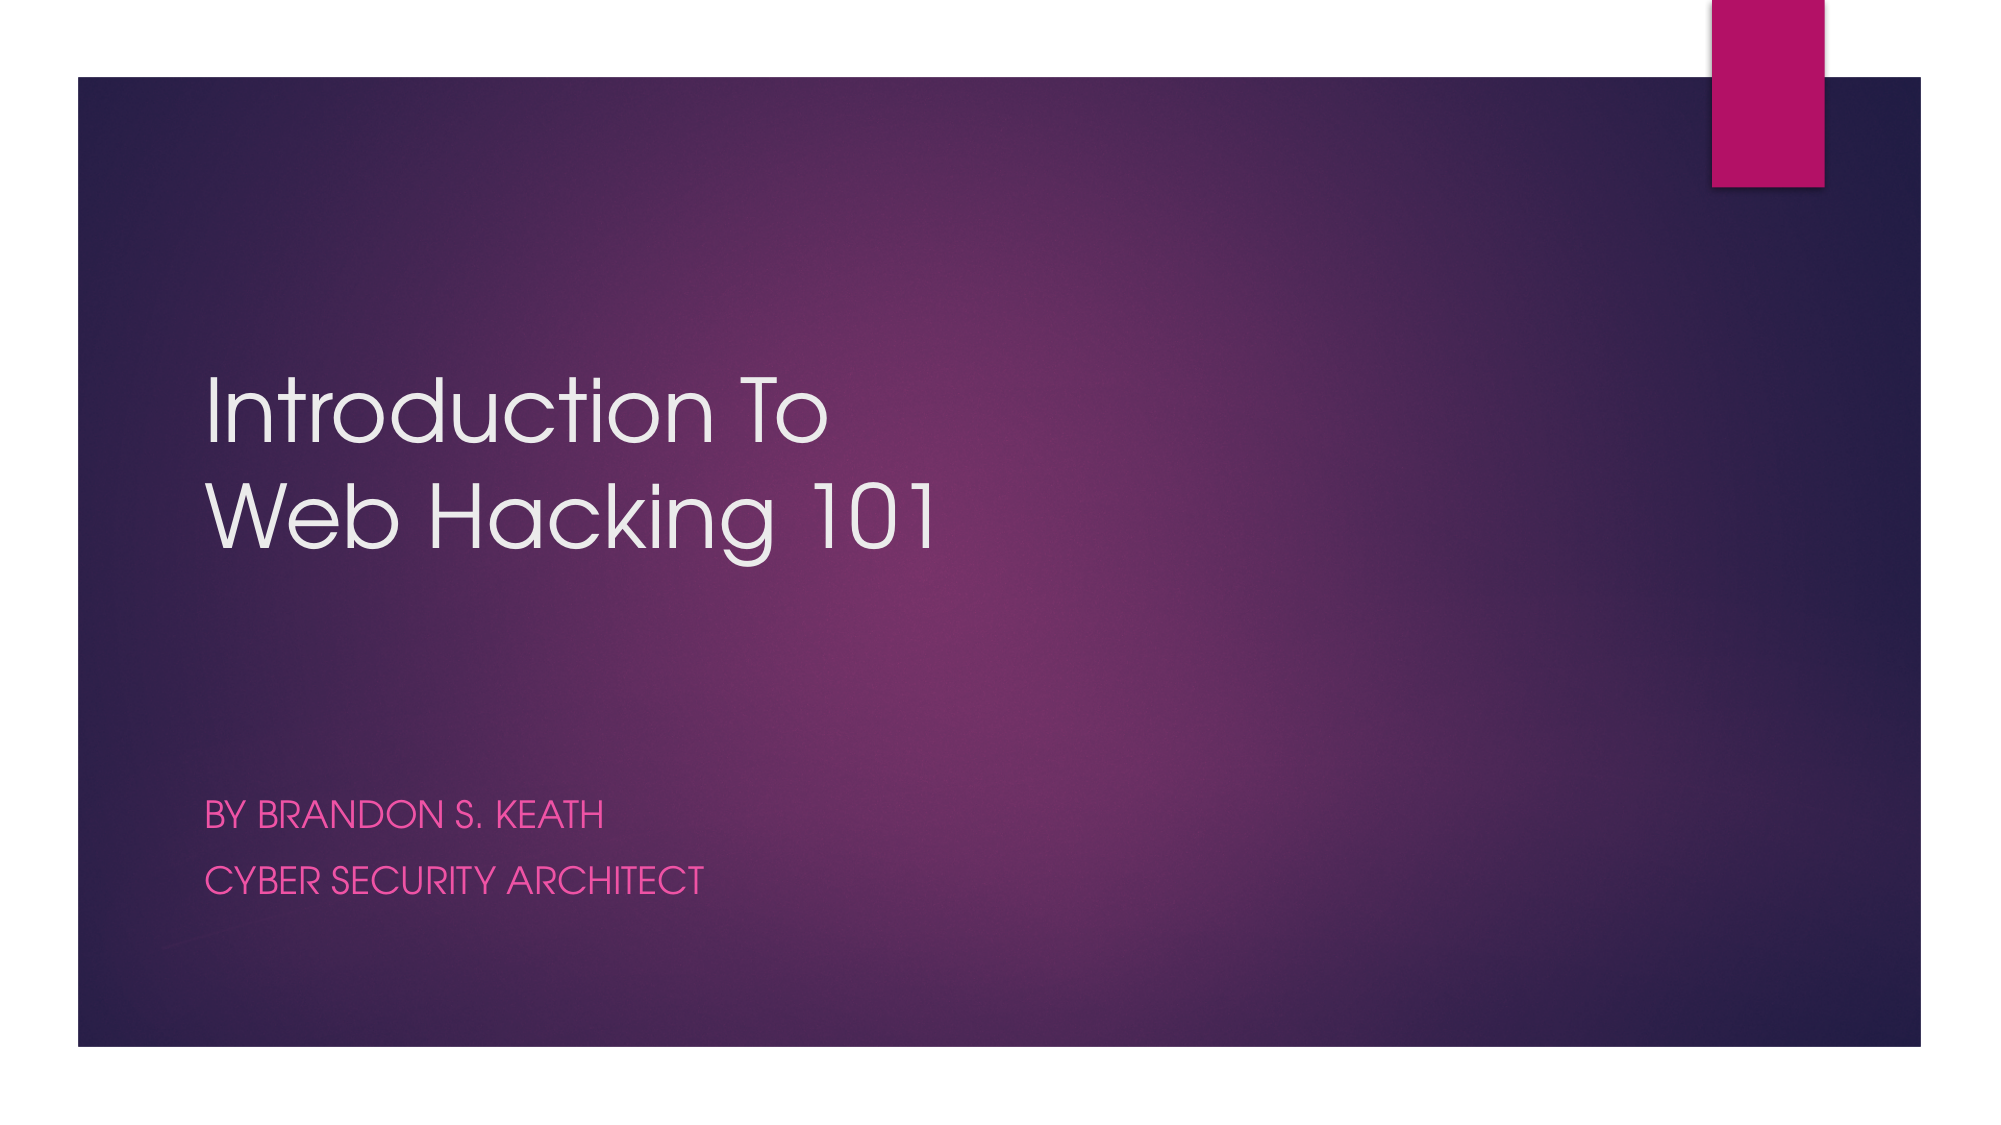

# Introduction To Web Hacking 101
By Brandon S. Keath
Cyber Security Architect